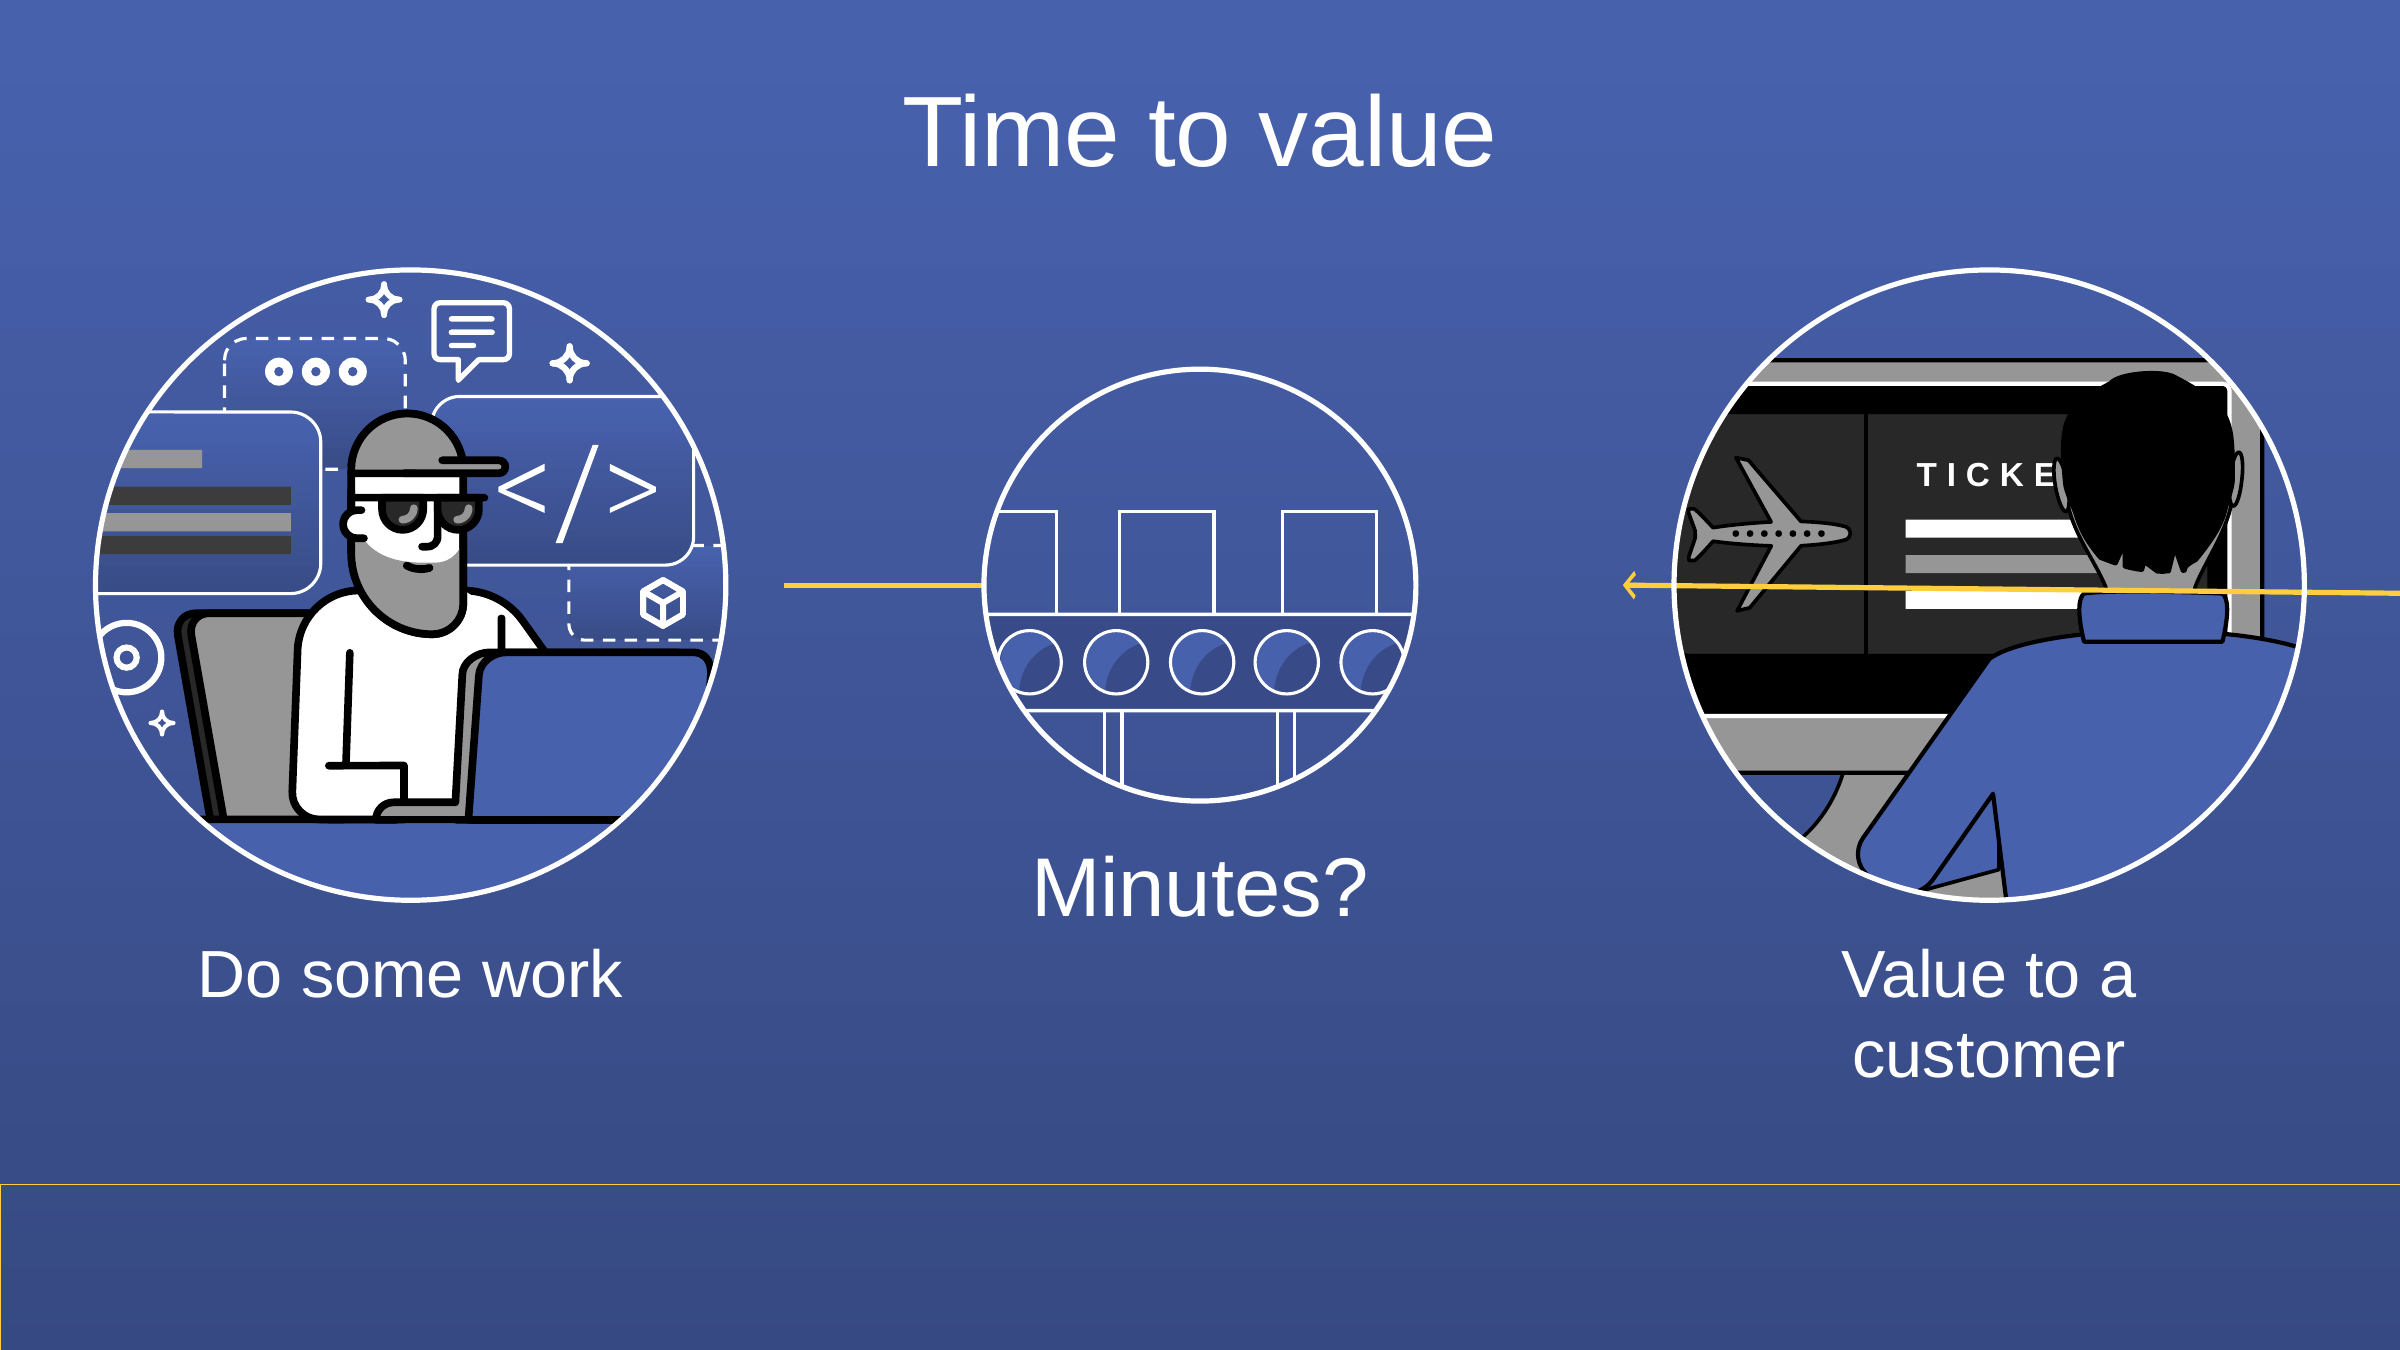

Time to value

TICKET

Minutes?
Do some work
Value to a customer